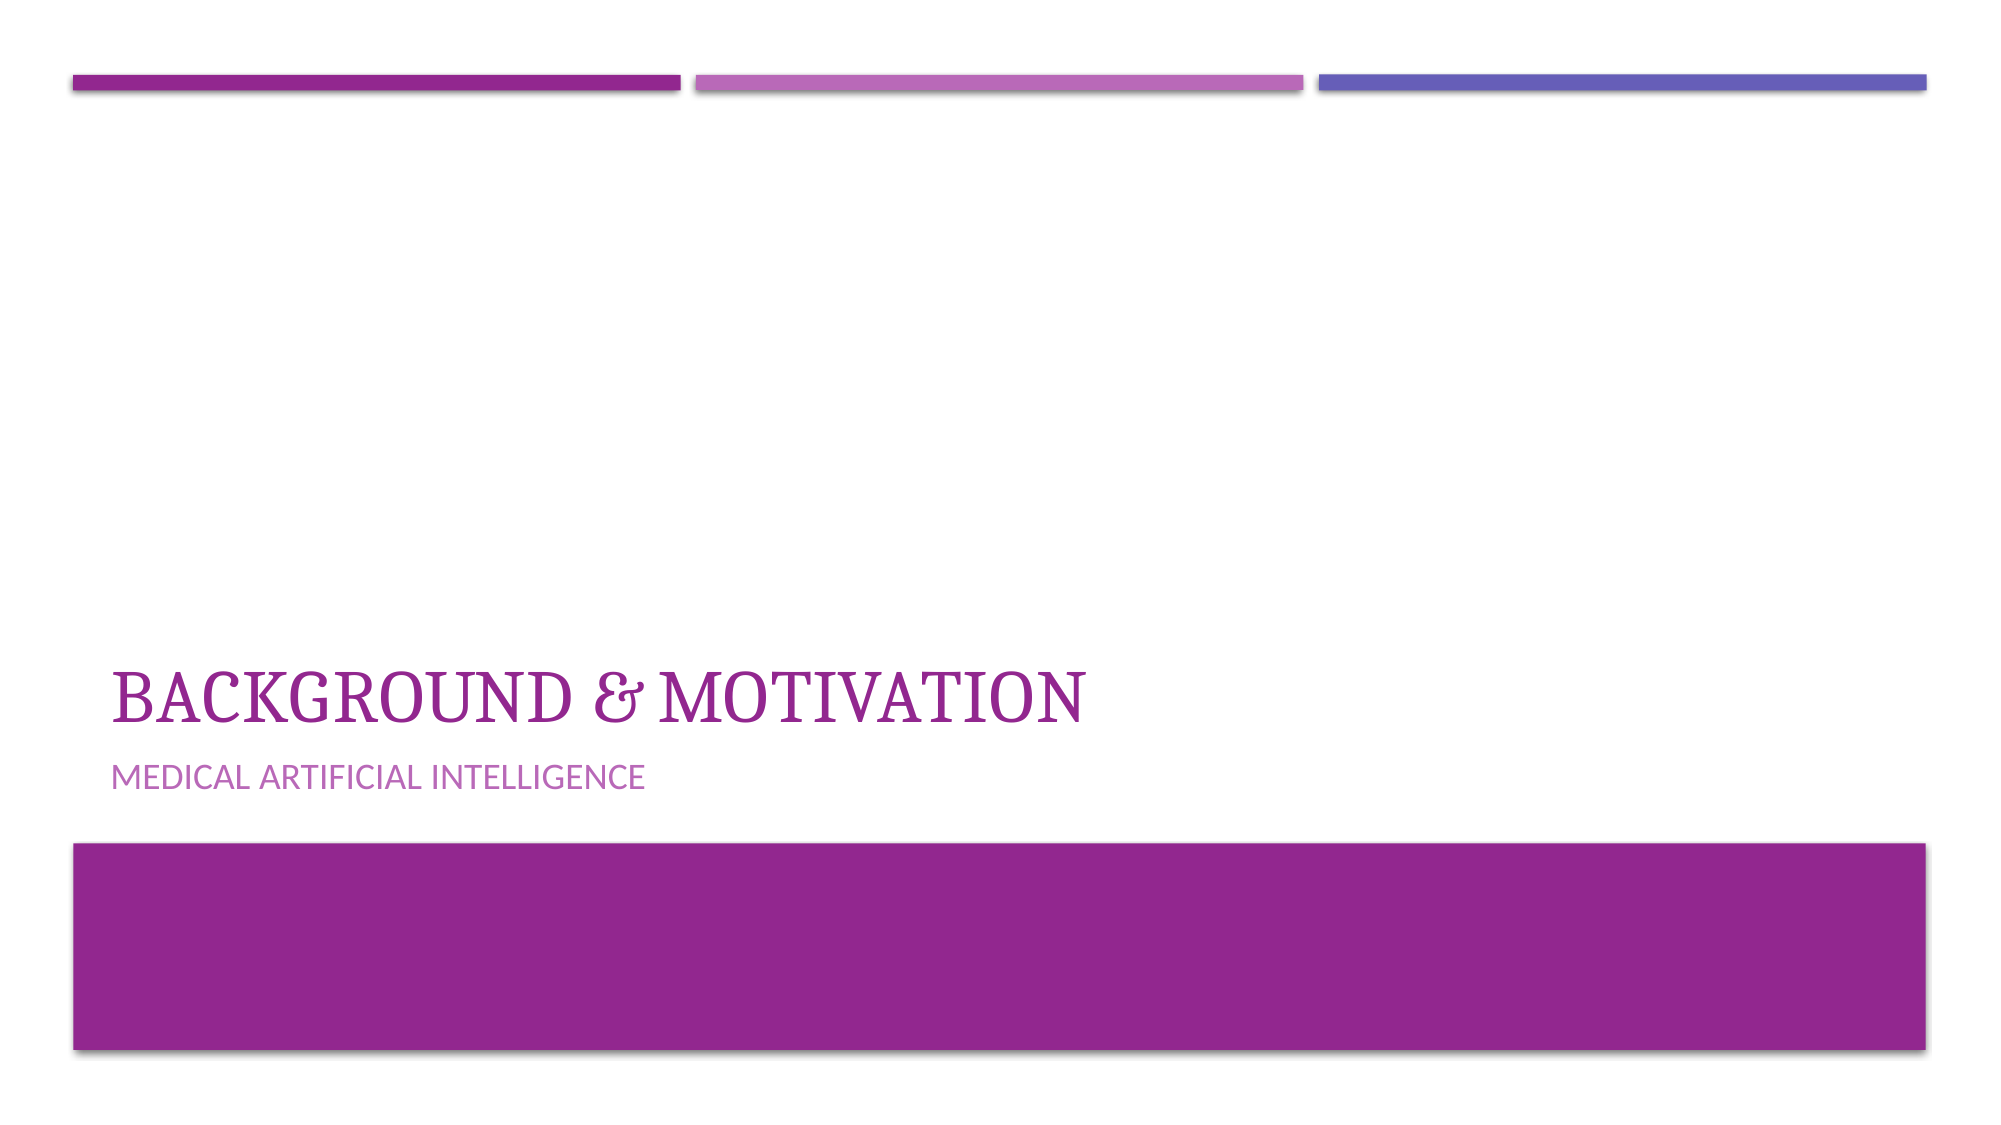

# background & Motivation
Medical Artificial Intelligence